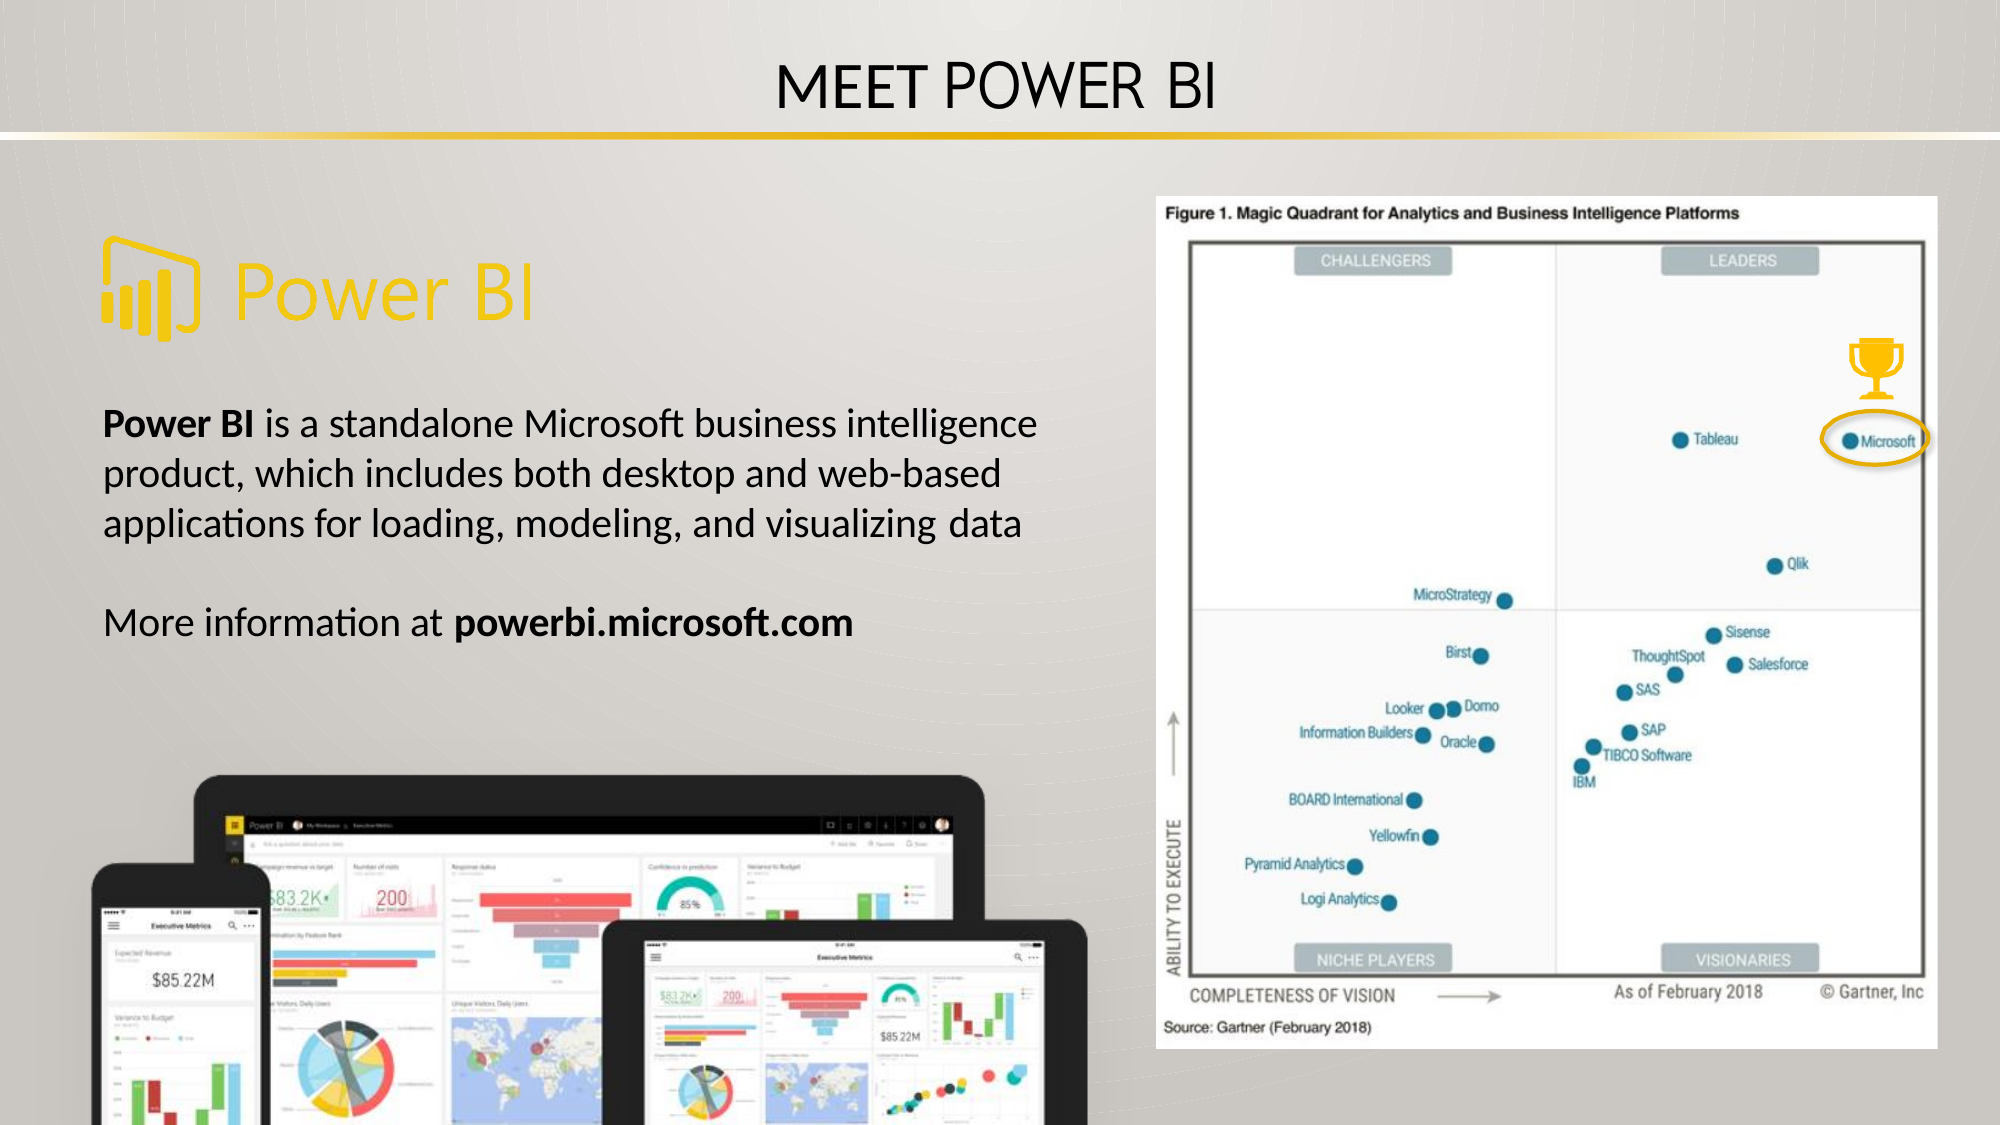

# MEET POWER BI

Power BI is a standalone Microsoft business intelligence  product, which includes both desktop and web-based  applications for loading, modeling, and visualizing data

More information at powerbi.microsoft.com